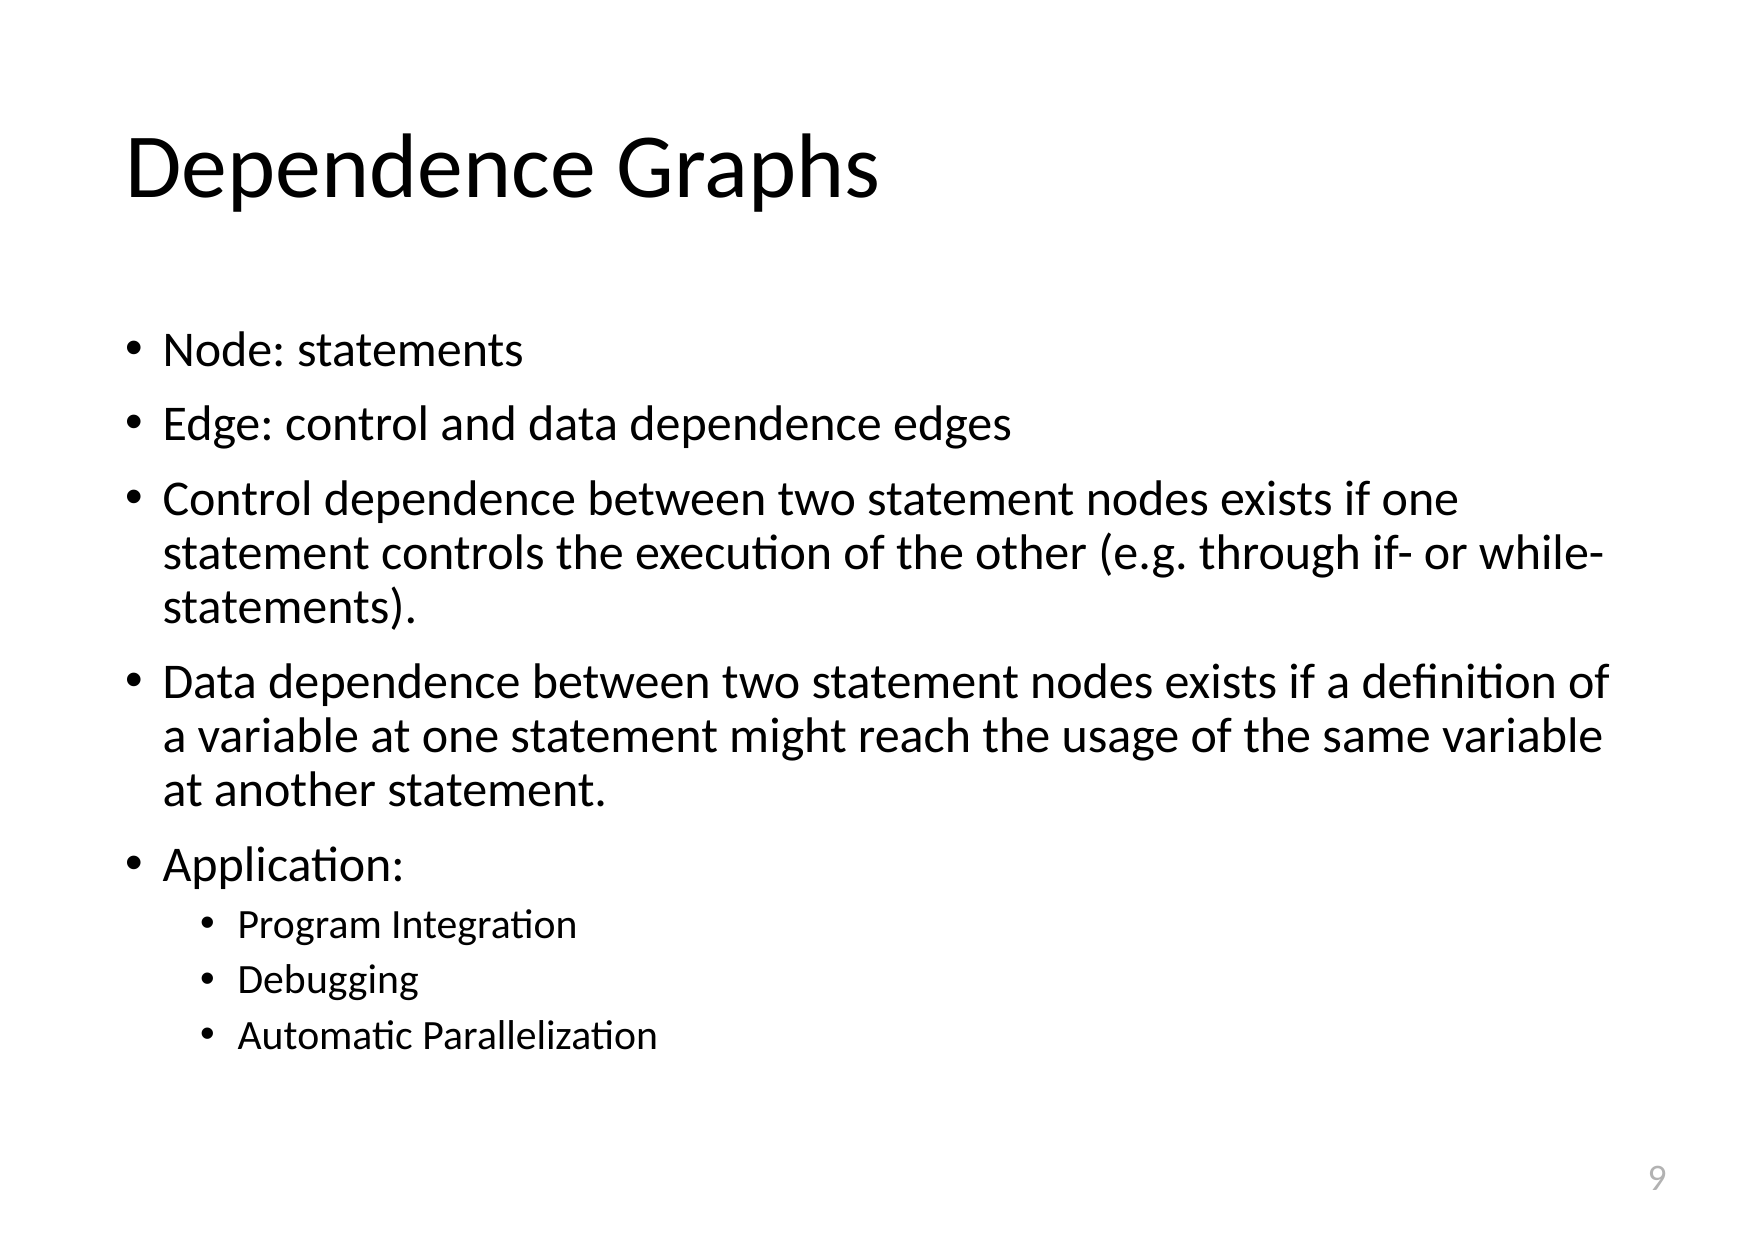

# Dependence Graphs
Node: statements
Edge: control and data dependence edges
Control dependence between two statement nodes exists if one statement controls the execution of the other (e.g. through if- or while-statements).
Data dependence between two statement nodes exists if a definition of a variable at one statement might reach the usage of the same variable at another statement.
Application:
Program Integration
Debugging
Automatic Parallelization
9